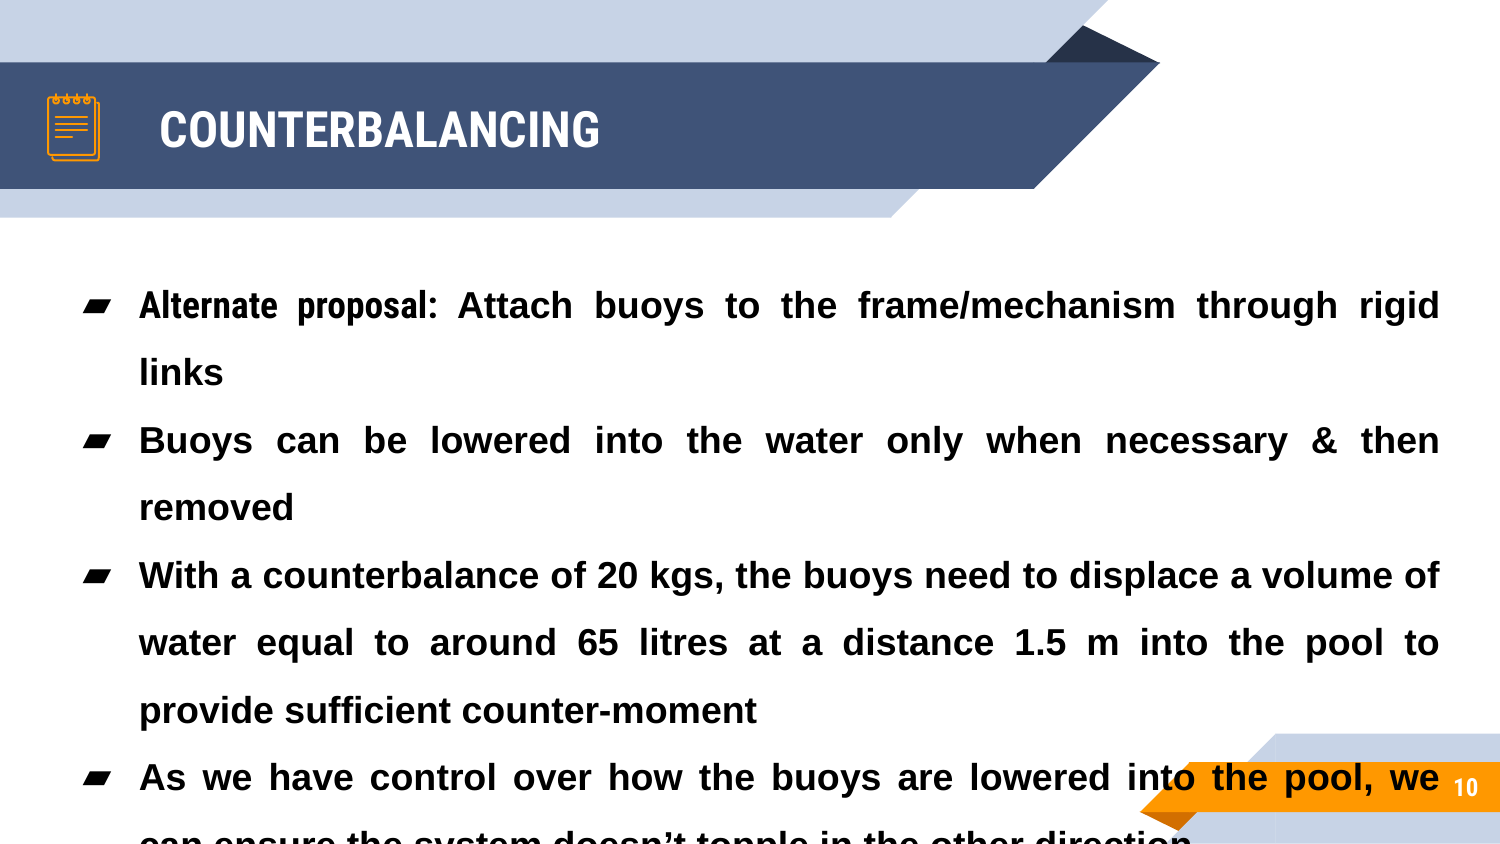

# COUNTERBALANCING

Alternate proposal: Attach buoys to the frame/mechanism through rigid links
Buoys can be lowered into the water only when necessary & then removed
With a counterbalance of 20 kgs, the buoys need to displace a volume of water equal to around 65 litres at a distance 1.5 m into the pool to provide sufficient counter-moment
As we have control over how the buoys are lowered into the pool, we can ensure the system doesn’t topple in the other direction
Buoys can be actuated by the same linkage
10